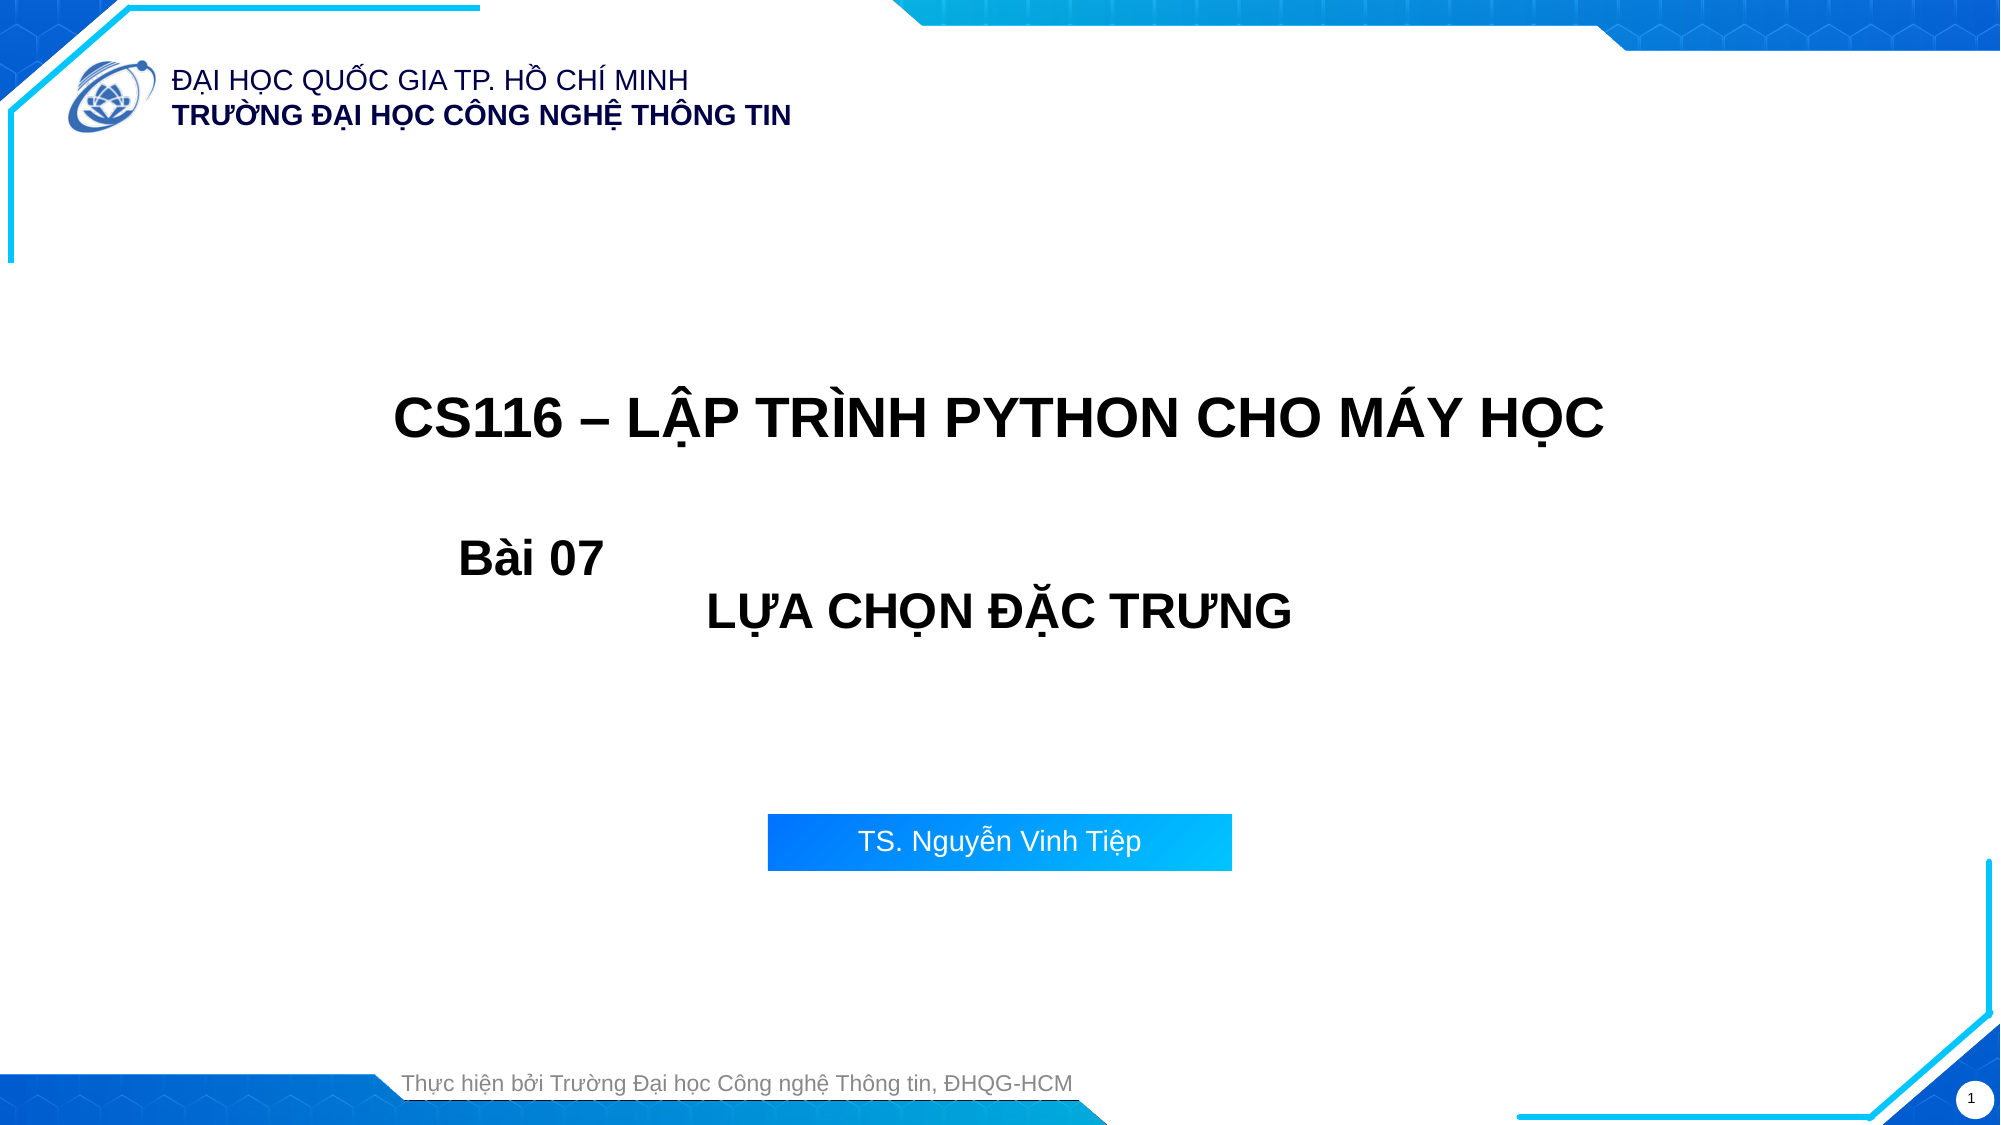

CS116 – LẬP TRÌNH PYTHON CHO MÁY HỌC
Bài 07
LỰA CHỌN ĐẶC TRƯNG
TS. Nguyễn Vinh Tiệp
Thực hiện bởi Trường Đại học Công nghệ Thông tin, ĐHQG-HCM
1